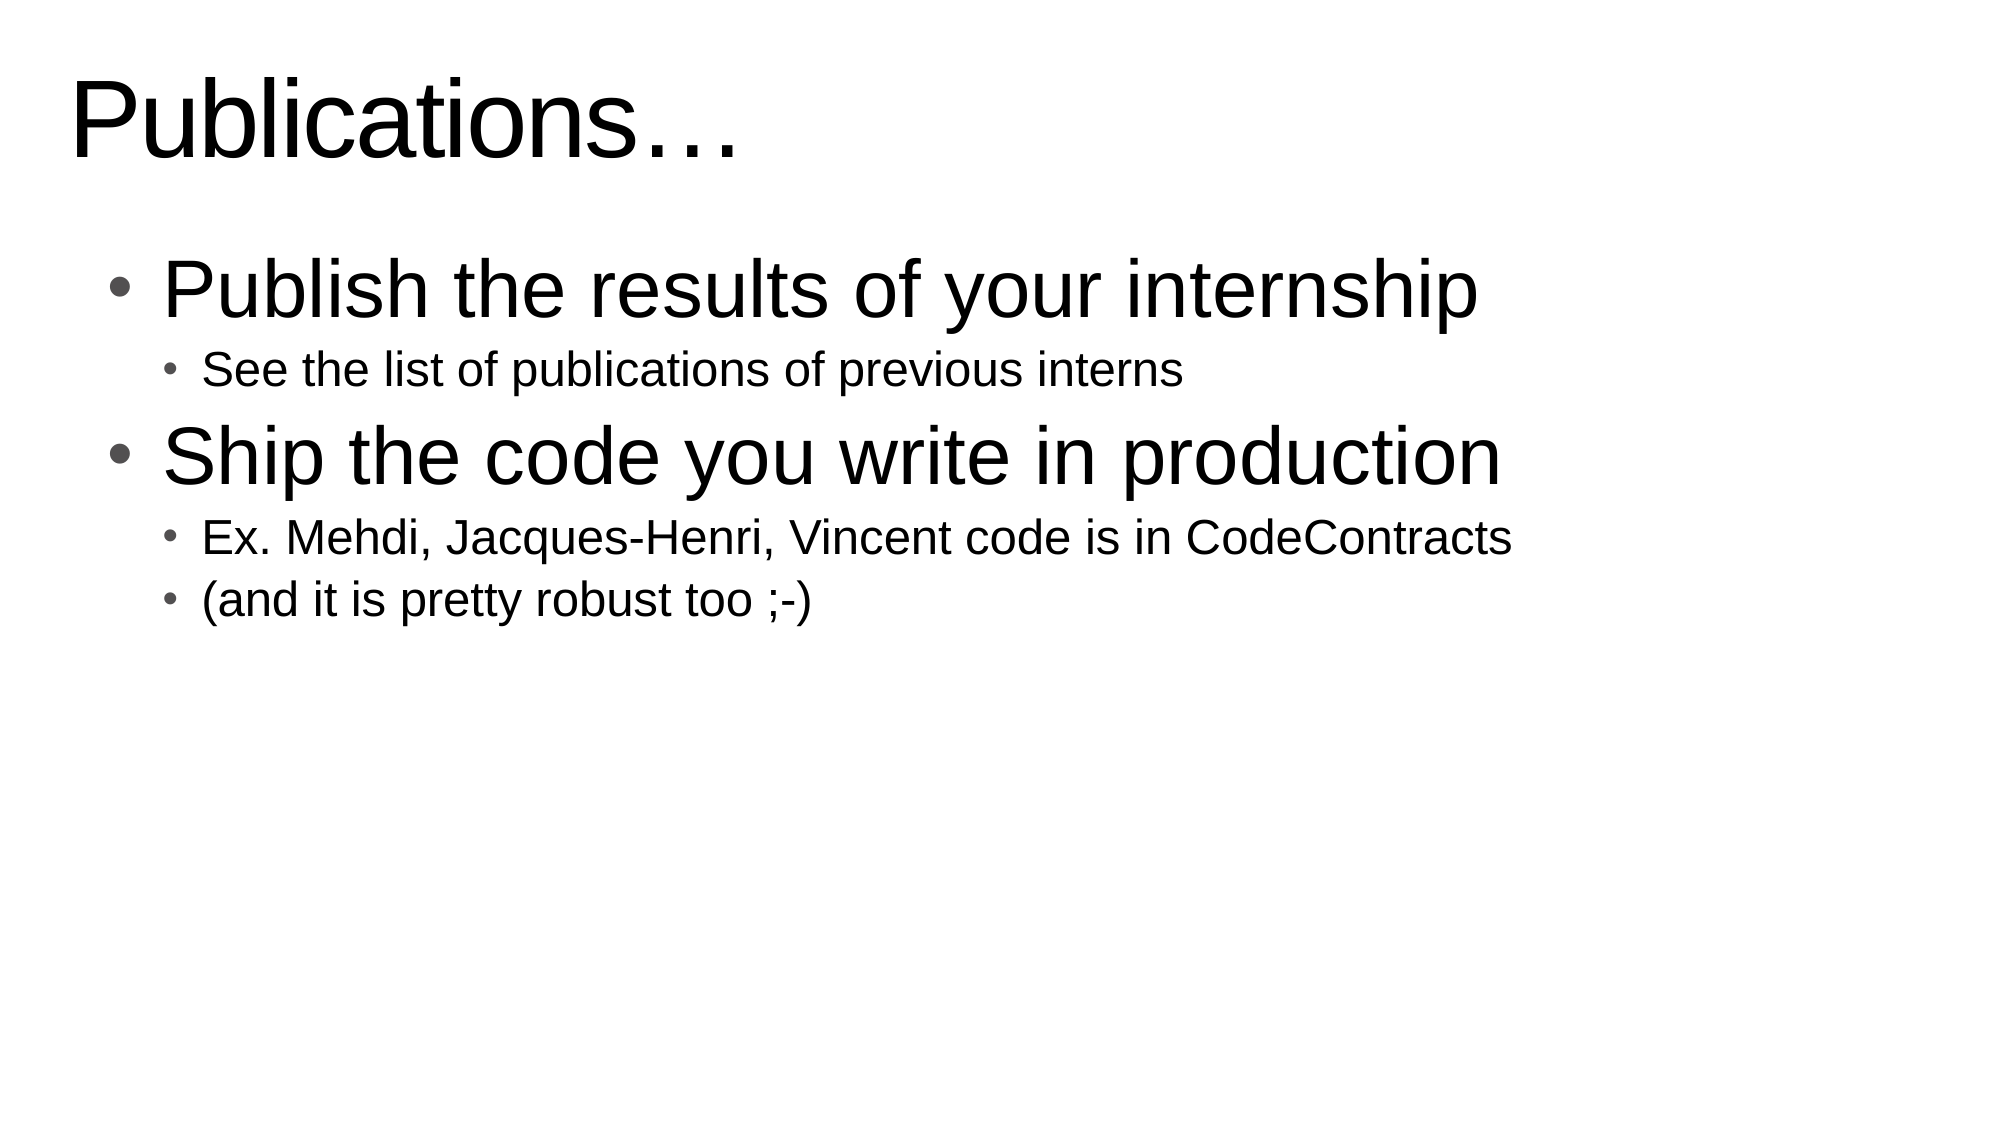

# Publications…
Publish the results of your internship
See the list of publications of previous interns
Ship the code you write in production
Ex. Mehdi, Jacques-Henri, Vincent code is in CodeContracts
(and it is pretty robust too ;-)